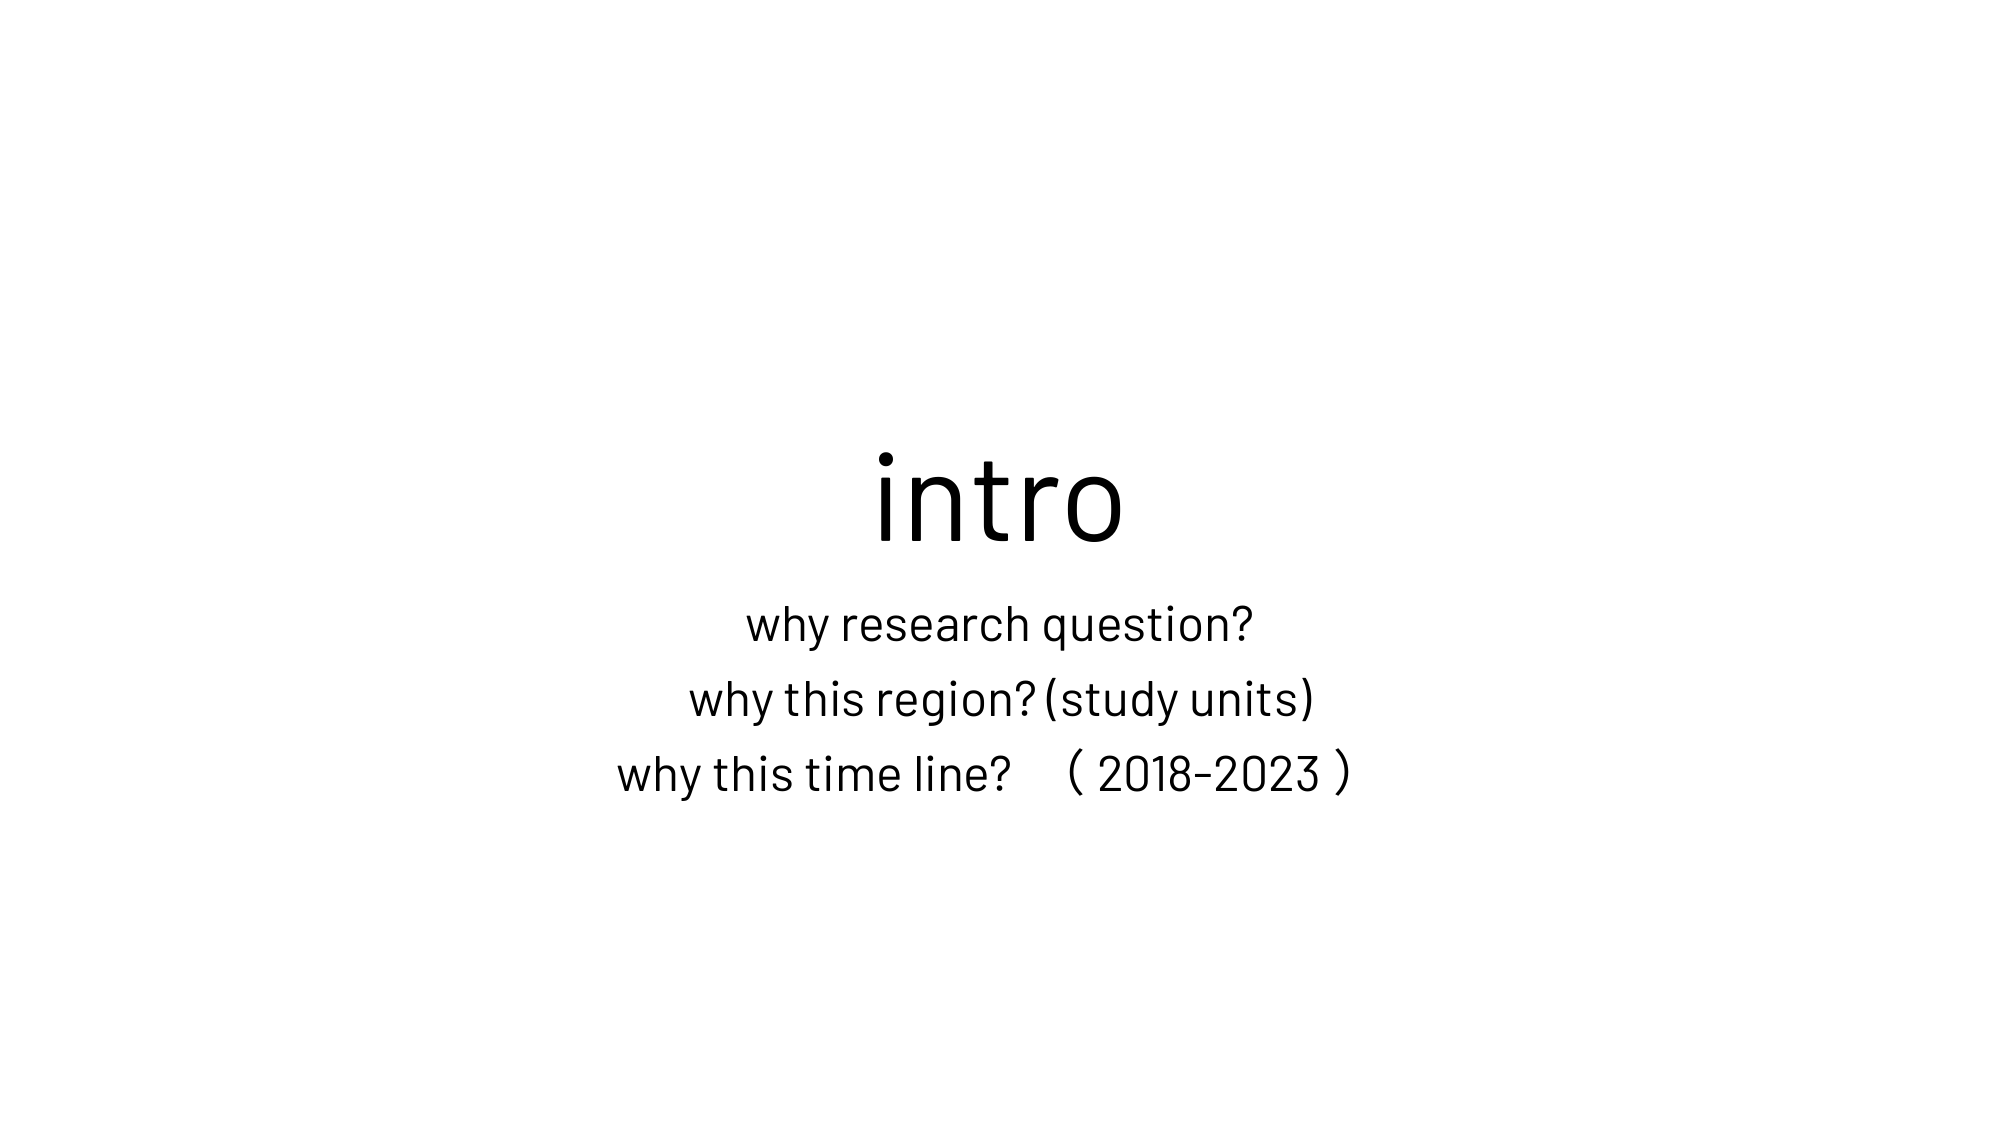

# intro
why research question?
why this region? (study units)
why this time line? （2018-2023）